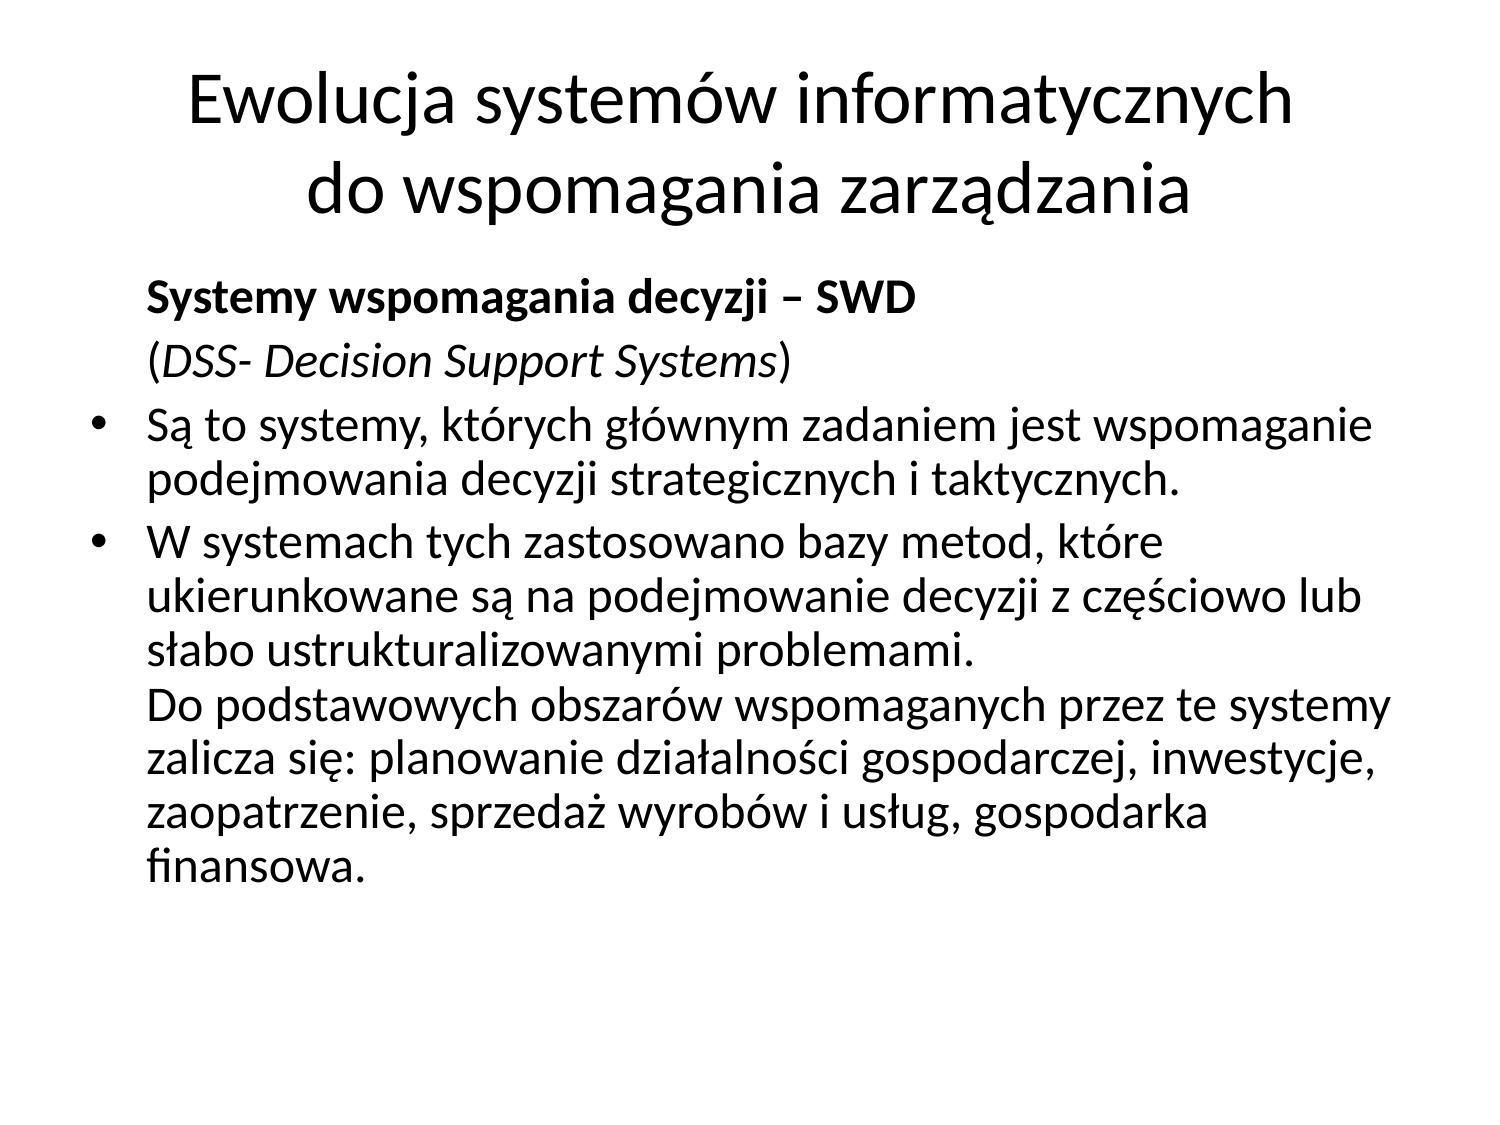

# Ewolucja systemów informatycznych do wspomagania zarządzania
	Systemy wspomagania decyzji – SWD
	(DSS- Decision Support Systems)
Są to systemy, których głównym zadaniem jest wspomaganie podejmowania decyzji strategicznych i taktycznych.
W systemach tych zastosowano bazy metod, które ukierunkowane są na podejmowanie decyzji z częściowo lub słabo ustrukturalizowanymi problemami.
Do podstawowych obszarów wspomaganych przez te systemy zalicza się: planowanie działalności gospodarczej, inwestycje, zaopatrzenie, sprzedaż wyrobów i usług, gospodarka finansowa.